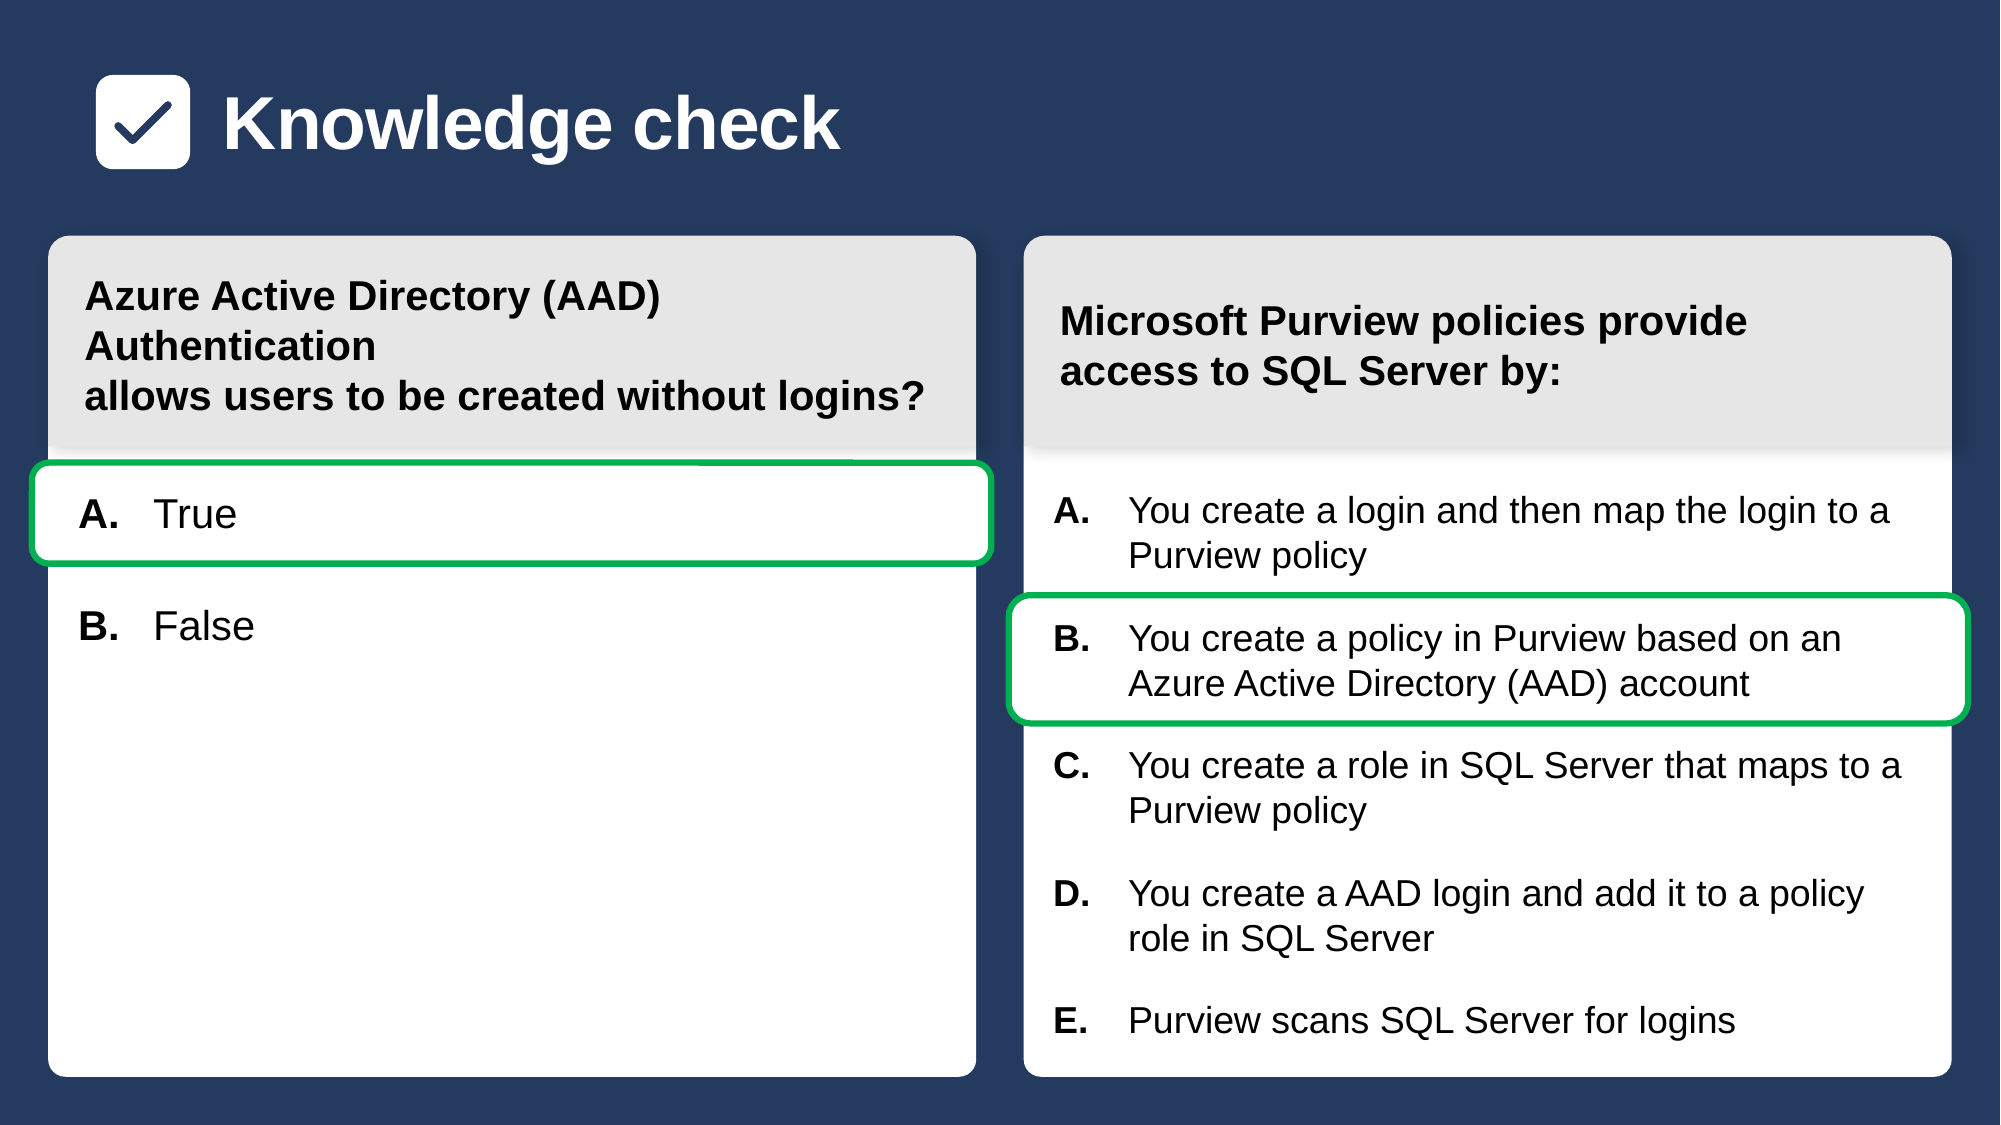

# Knowledge check
Azure Active Directory (AAD) Authentication
allows users to be created without logins?
Microsoft Purview policies provide
access to SQL Server by:

​True
​False
​You create a login and then map the login to a Purview policy
​You create a policy in Purview based on an Azure Active Directory (AAD) account
​You create a role in SQL Server that maps to a Purview policy
​You create a AAD login and add it to a policy role in SQL Server
​Purview scans SQL Server for logins